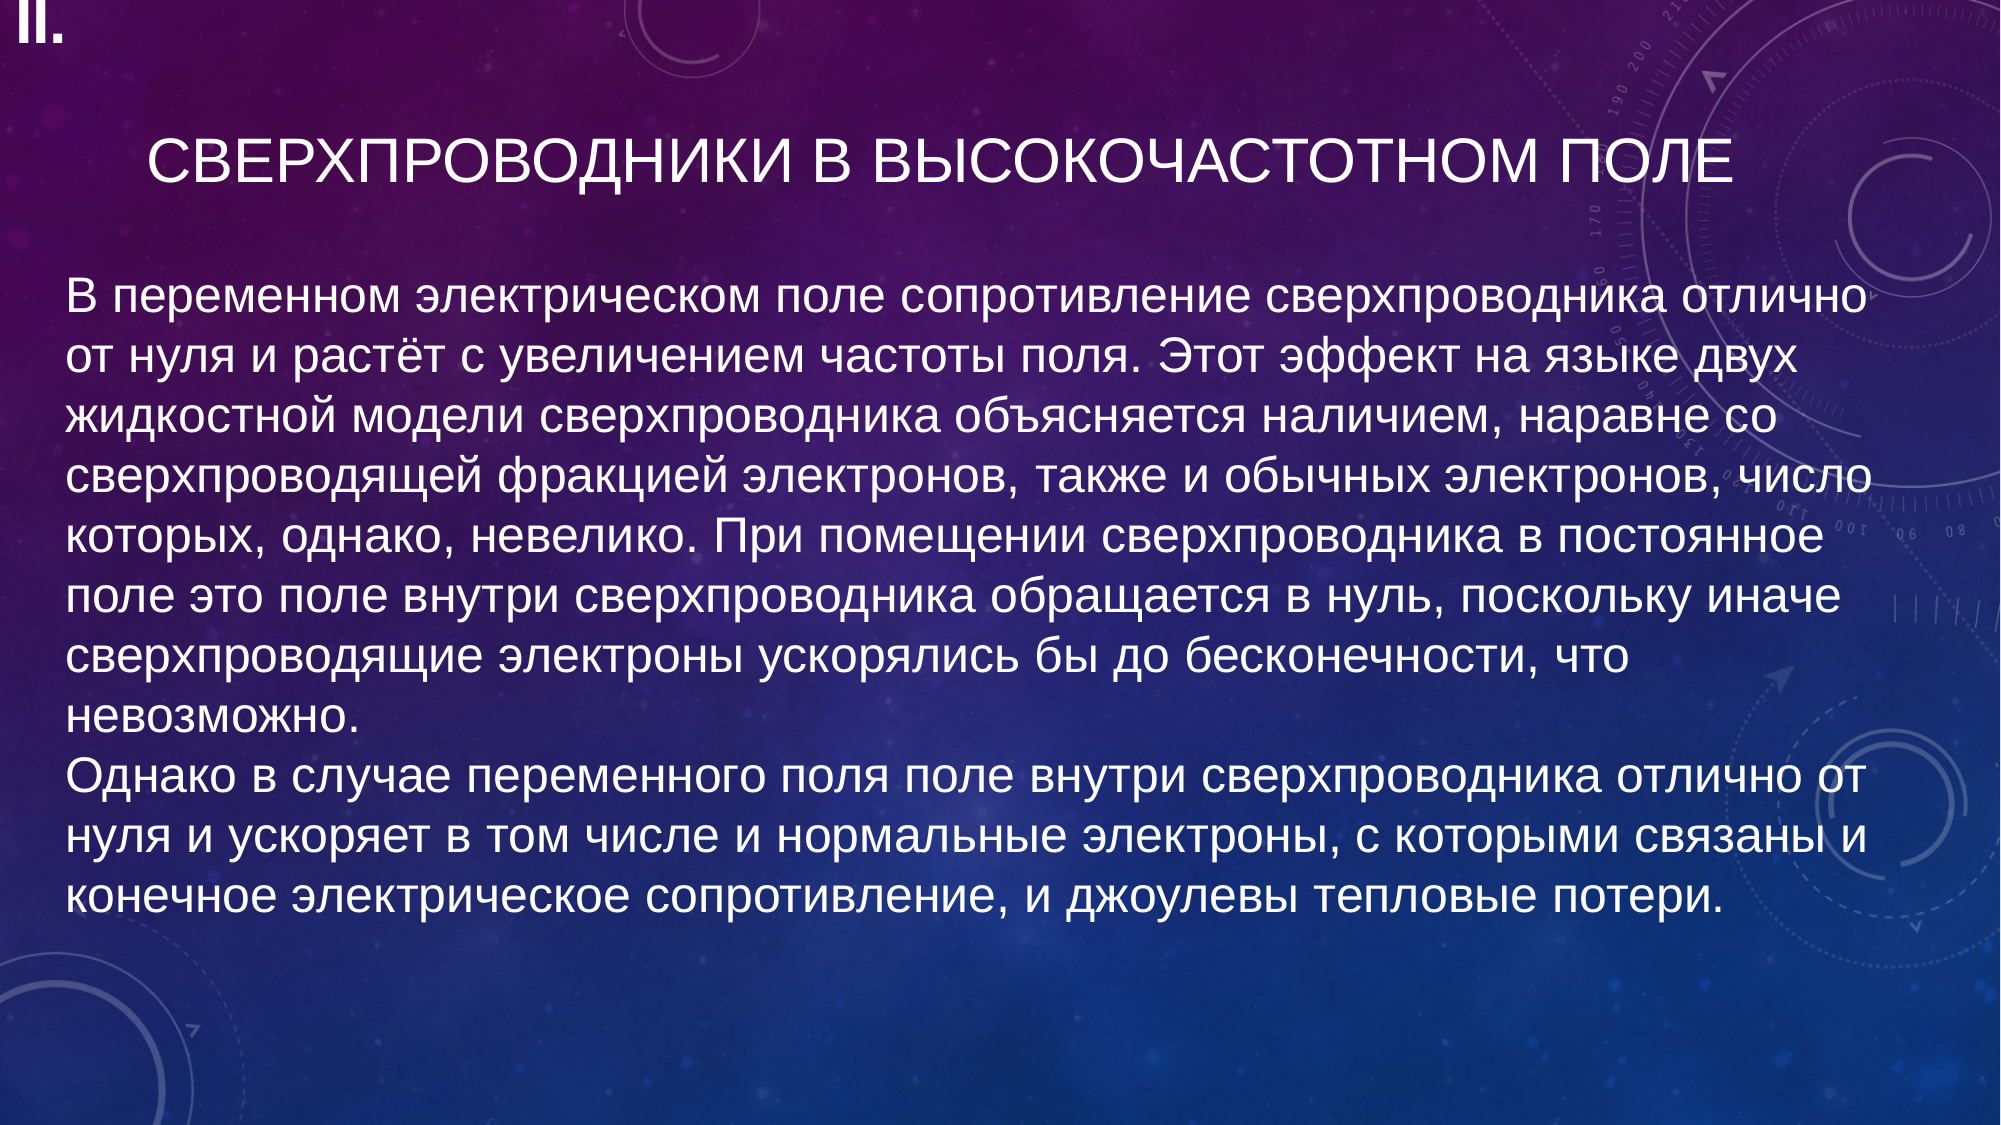

# Сверхпроводники в высокочастотном поле
В переменном электрическом поле сопротивление сверхпроводника отлично от нуля и растёт с увеличением частоты поля. Этот эффект на языке двух жидкостной модели сверхпроводника объясняется наличием, наравне со сверхпроводящей фракцией электронов, также и обычных электронов, число которых, однако, невелико. При помещении сверхпроводника в постоянное поле это поле внутри сверхпроводника обращается в нуль, поскольку иначе сверхпроводящие электроны ускорялись бы до бесконечности, что невозможно.
Однако в случае переменного поля поле внутри сверхпроводника отлично от нуля и ускоряет в том числе и нормальные электроны, с которыми связаны и конечное электрическое сопротивление, и джоулевы тепловые потери.